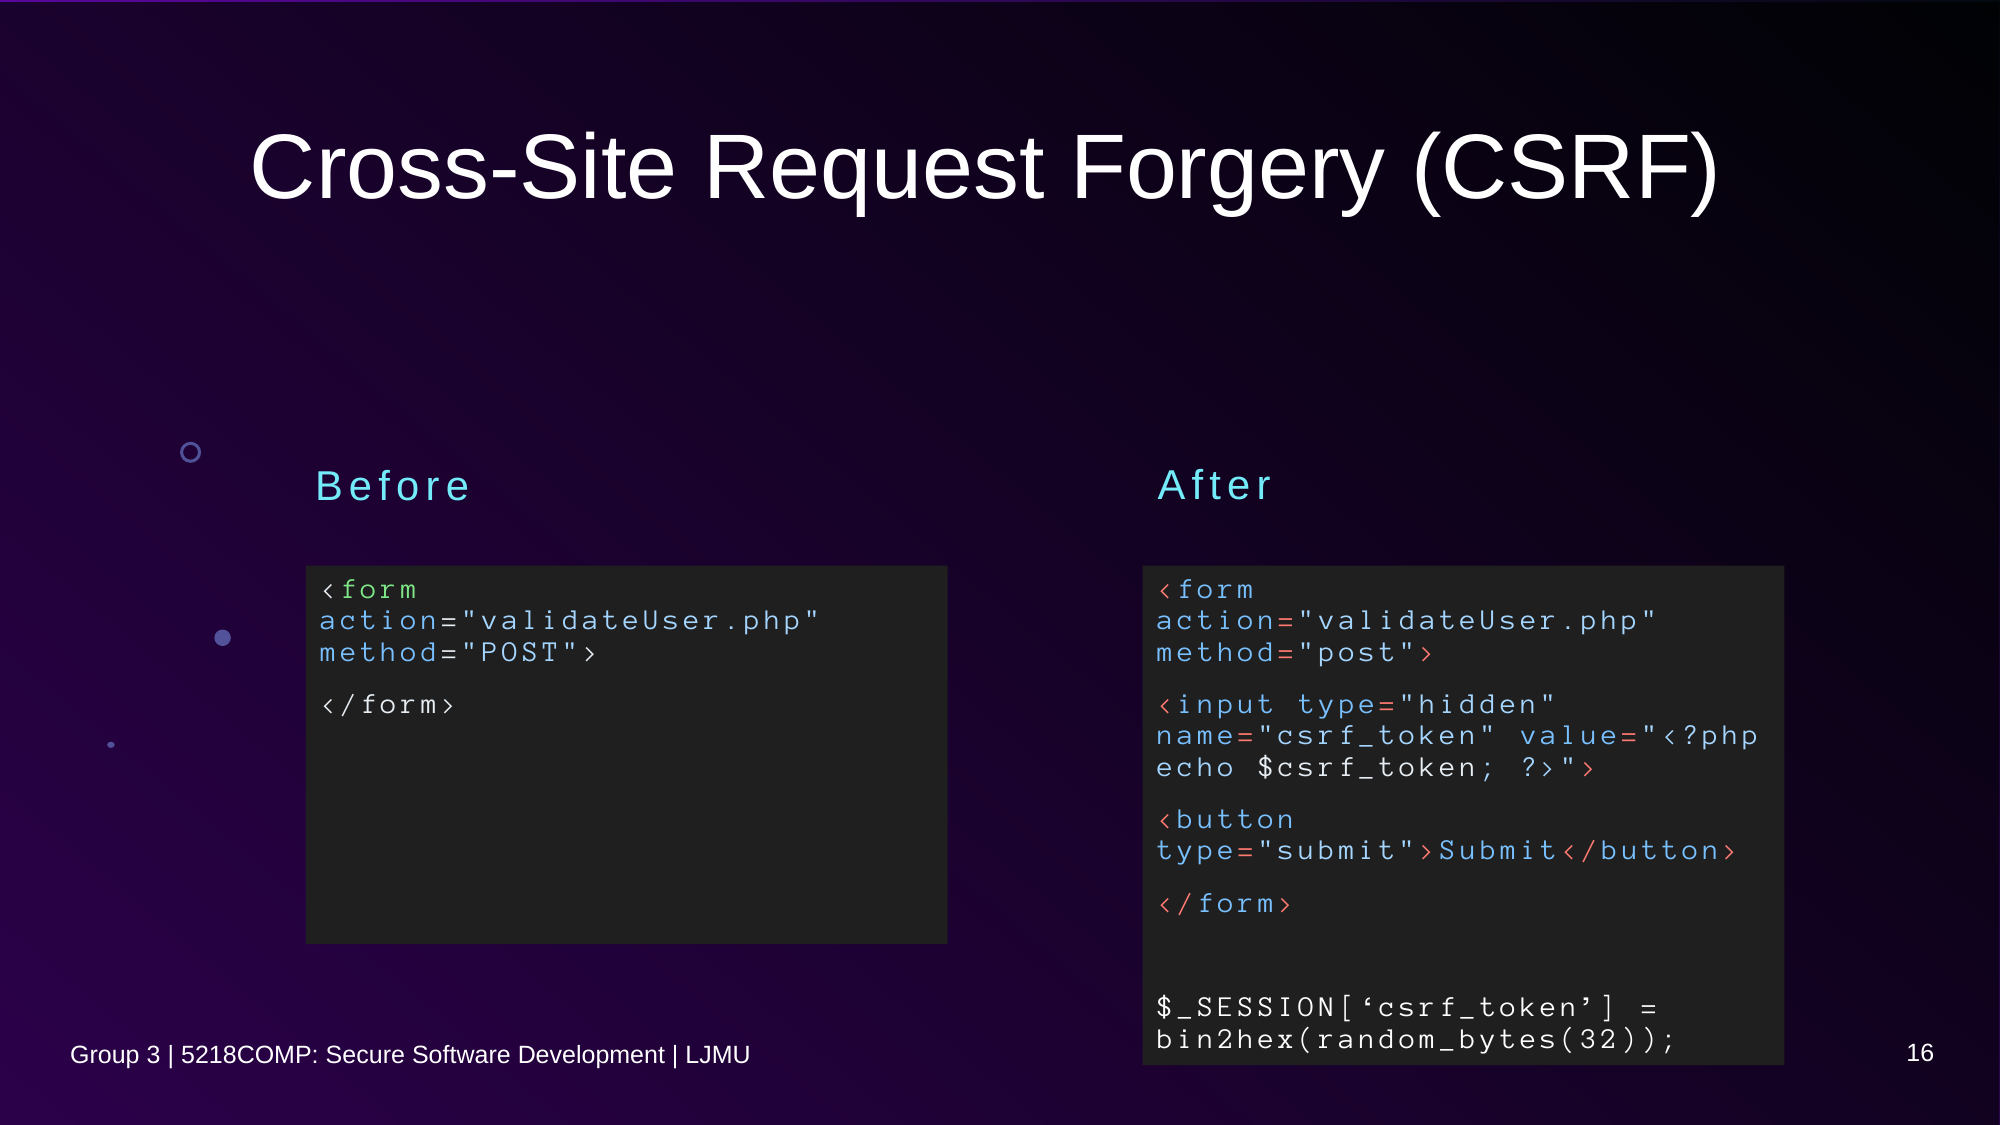

# Cross-Site Request Forgery (CSRF)
After
Before
<form action="validateUser.php" method="POST">
</form>
<form action="validateUser.php" method="post">
<input type="hidden" name="csrf_token" value="<?php echo $csrf_token; ?>">
<button type="submit">Submit</button>
</form>

$_SESSION[‘csrf_token’] = bin2hex(random_bytes(32));
16
Group 3 | 5218COMP: Secure Software Development | LJMU